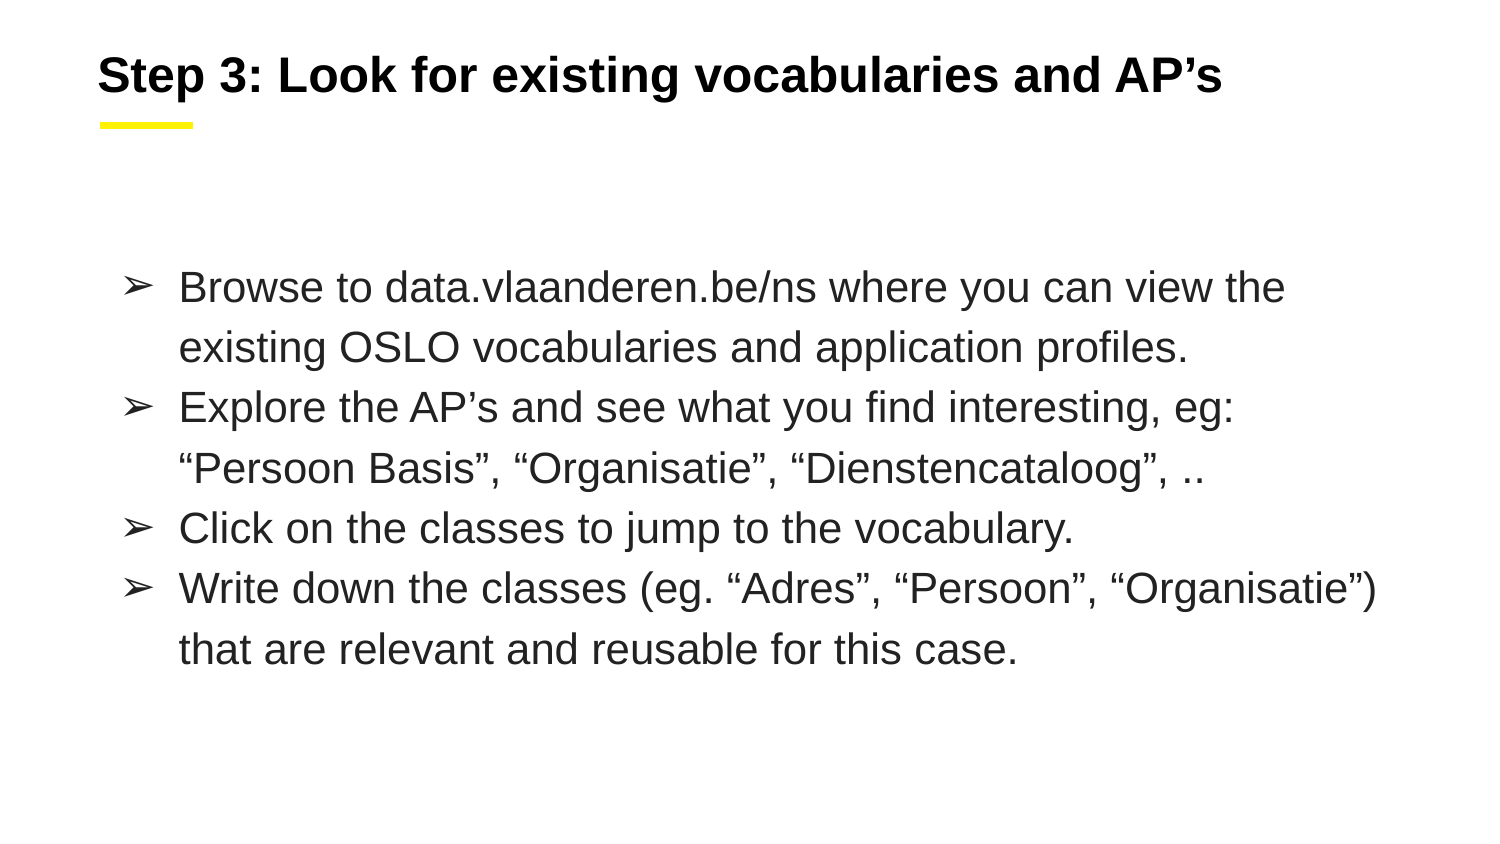

Step 3: Look for existing vocabularies and AP’s

Browse to data.vlaanderen.be/ns where you can view the existing OSLO vocabularies and application profiles.
Explore the AP’s and see what you find interesting, eg: “Persoon Basis”, “Organisatie”, “Dienstencataloog”, ..
Click on the classes to jump to the vocabulary.
Write down the classes (eg. “Adres”, “Persoon”, “Organisatie”) that are relevant and reusable for this case.